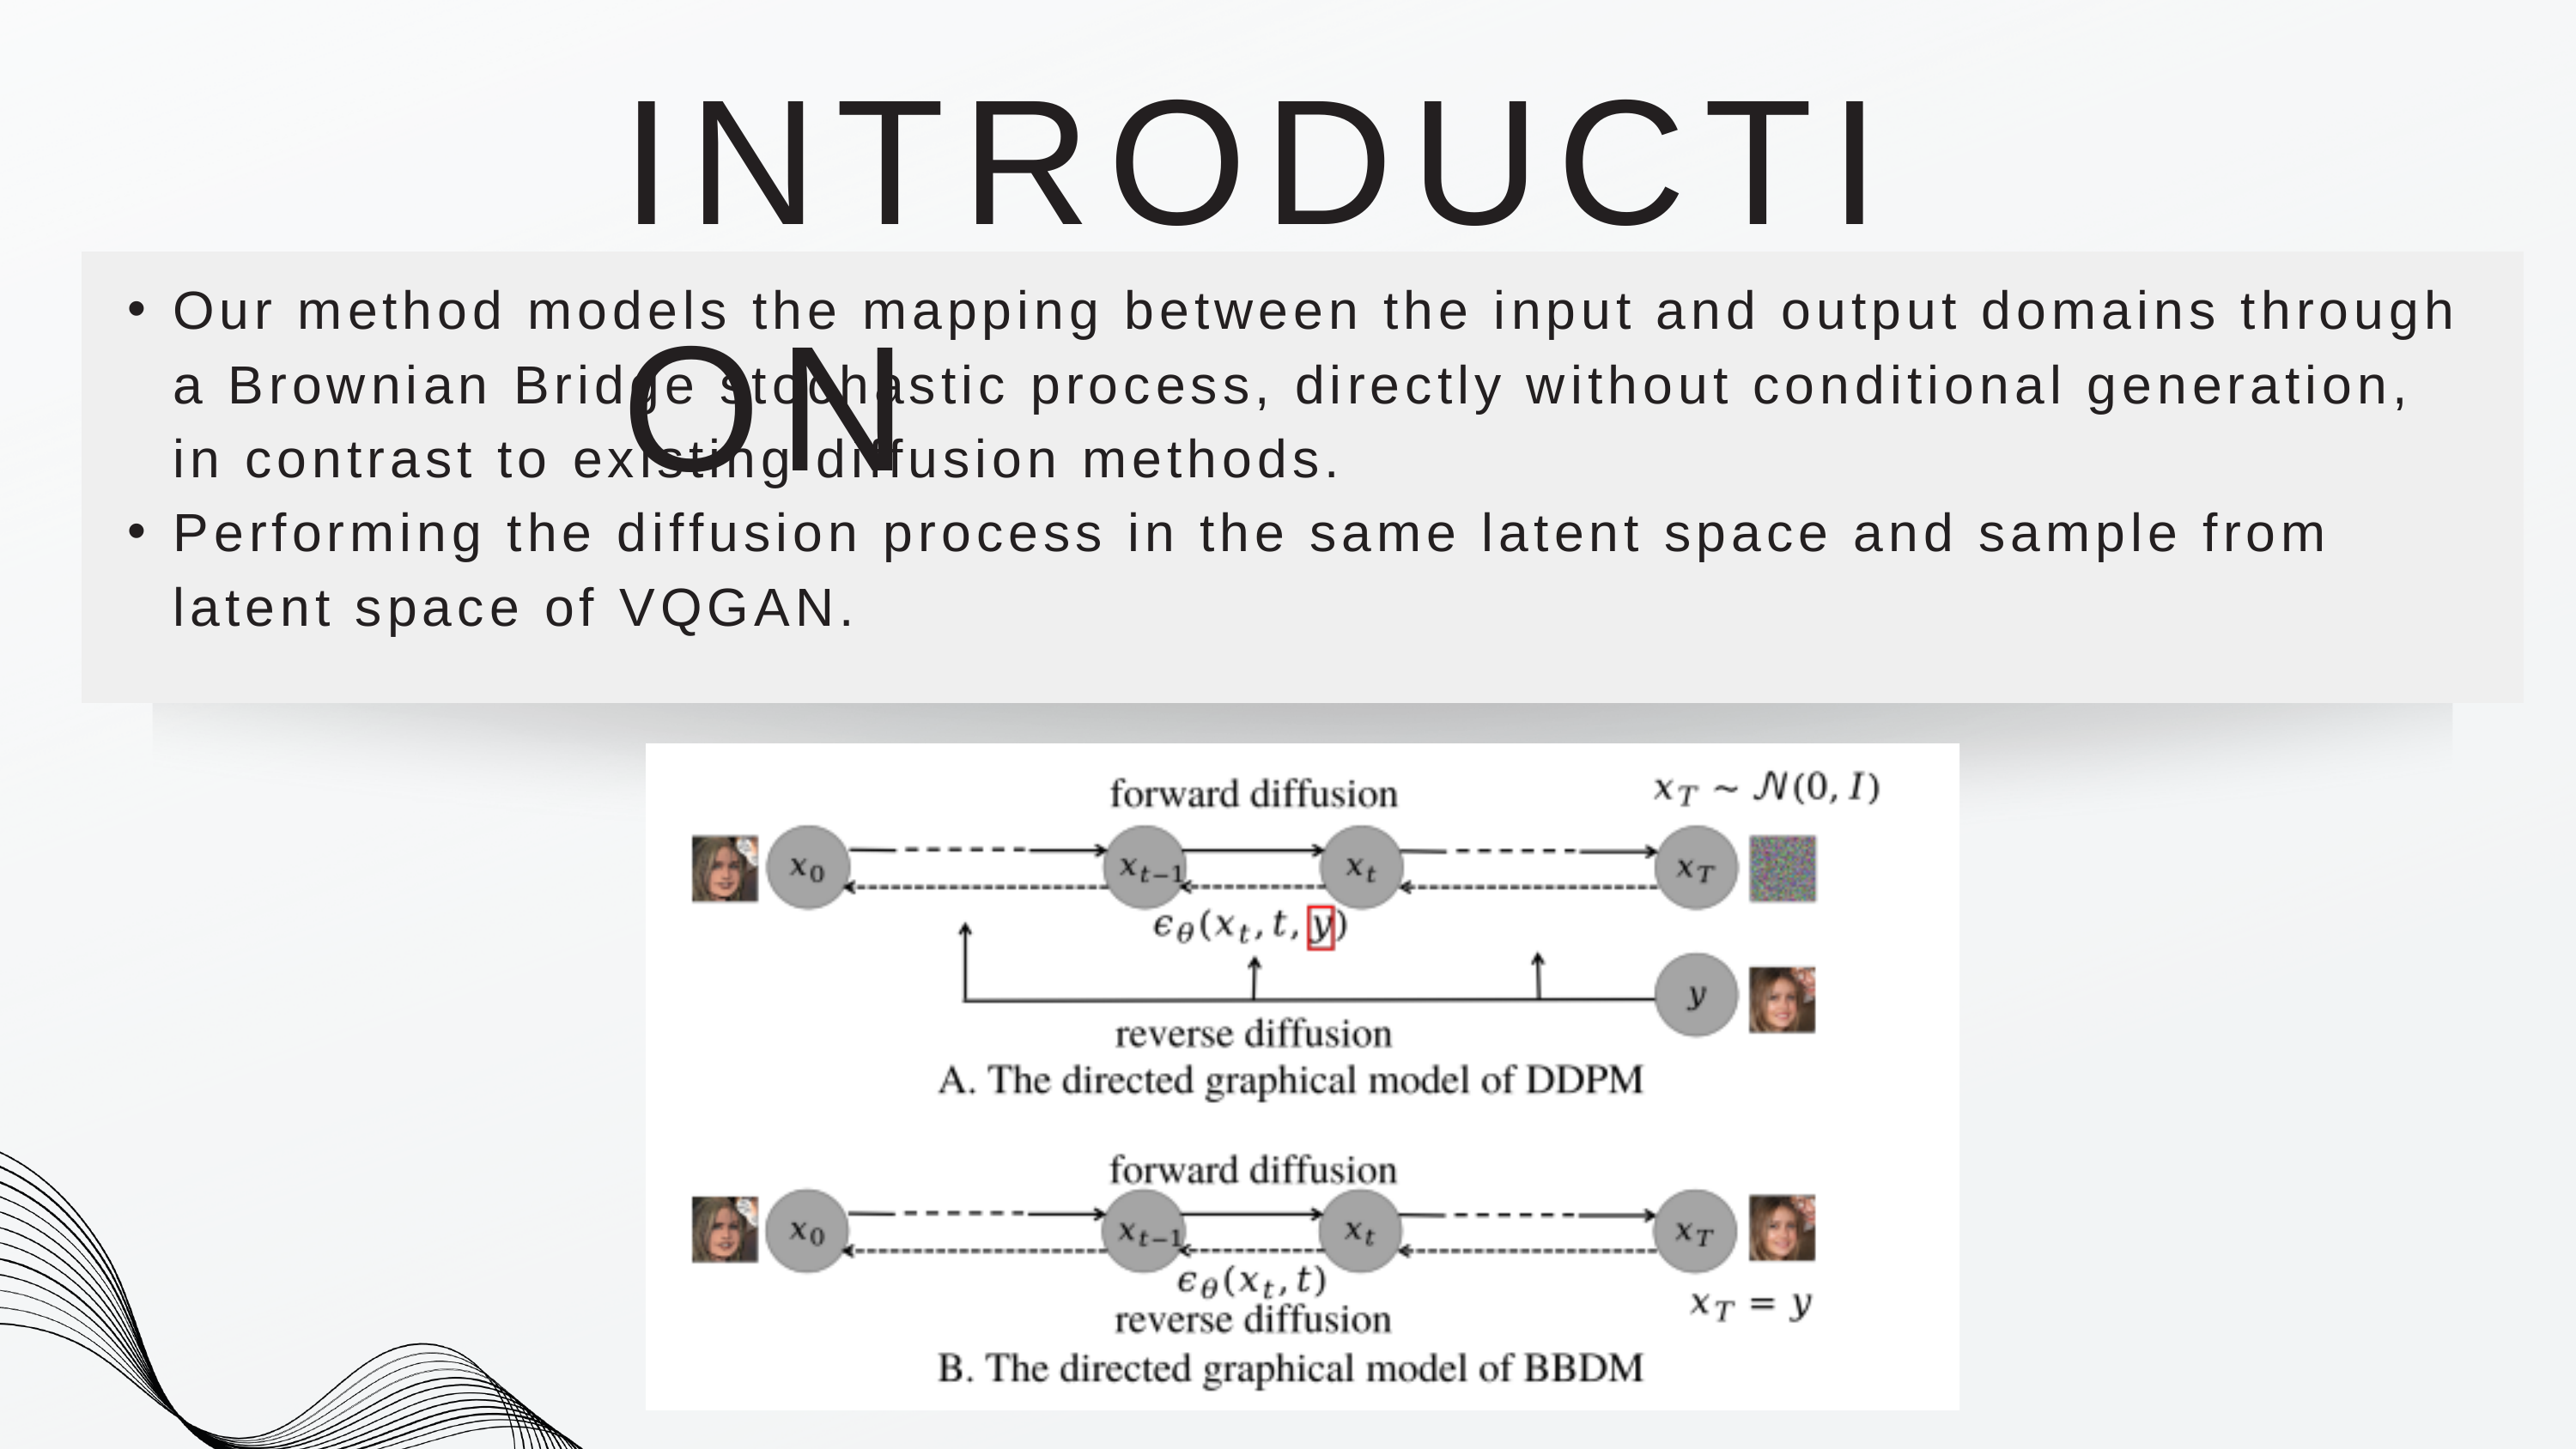

INTRODUCTION

Our method models the mapping between the input and output domains through a Brownian Bridge stochastic process, directly without conditional generation, in contrast to existing diffusion methods.
Performing the diffusion process in the same latent space and sample from latent space of VQGAN.